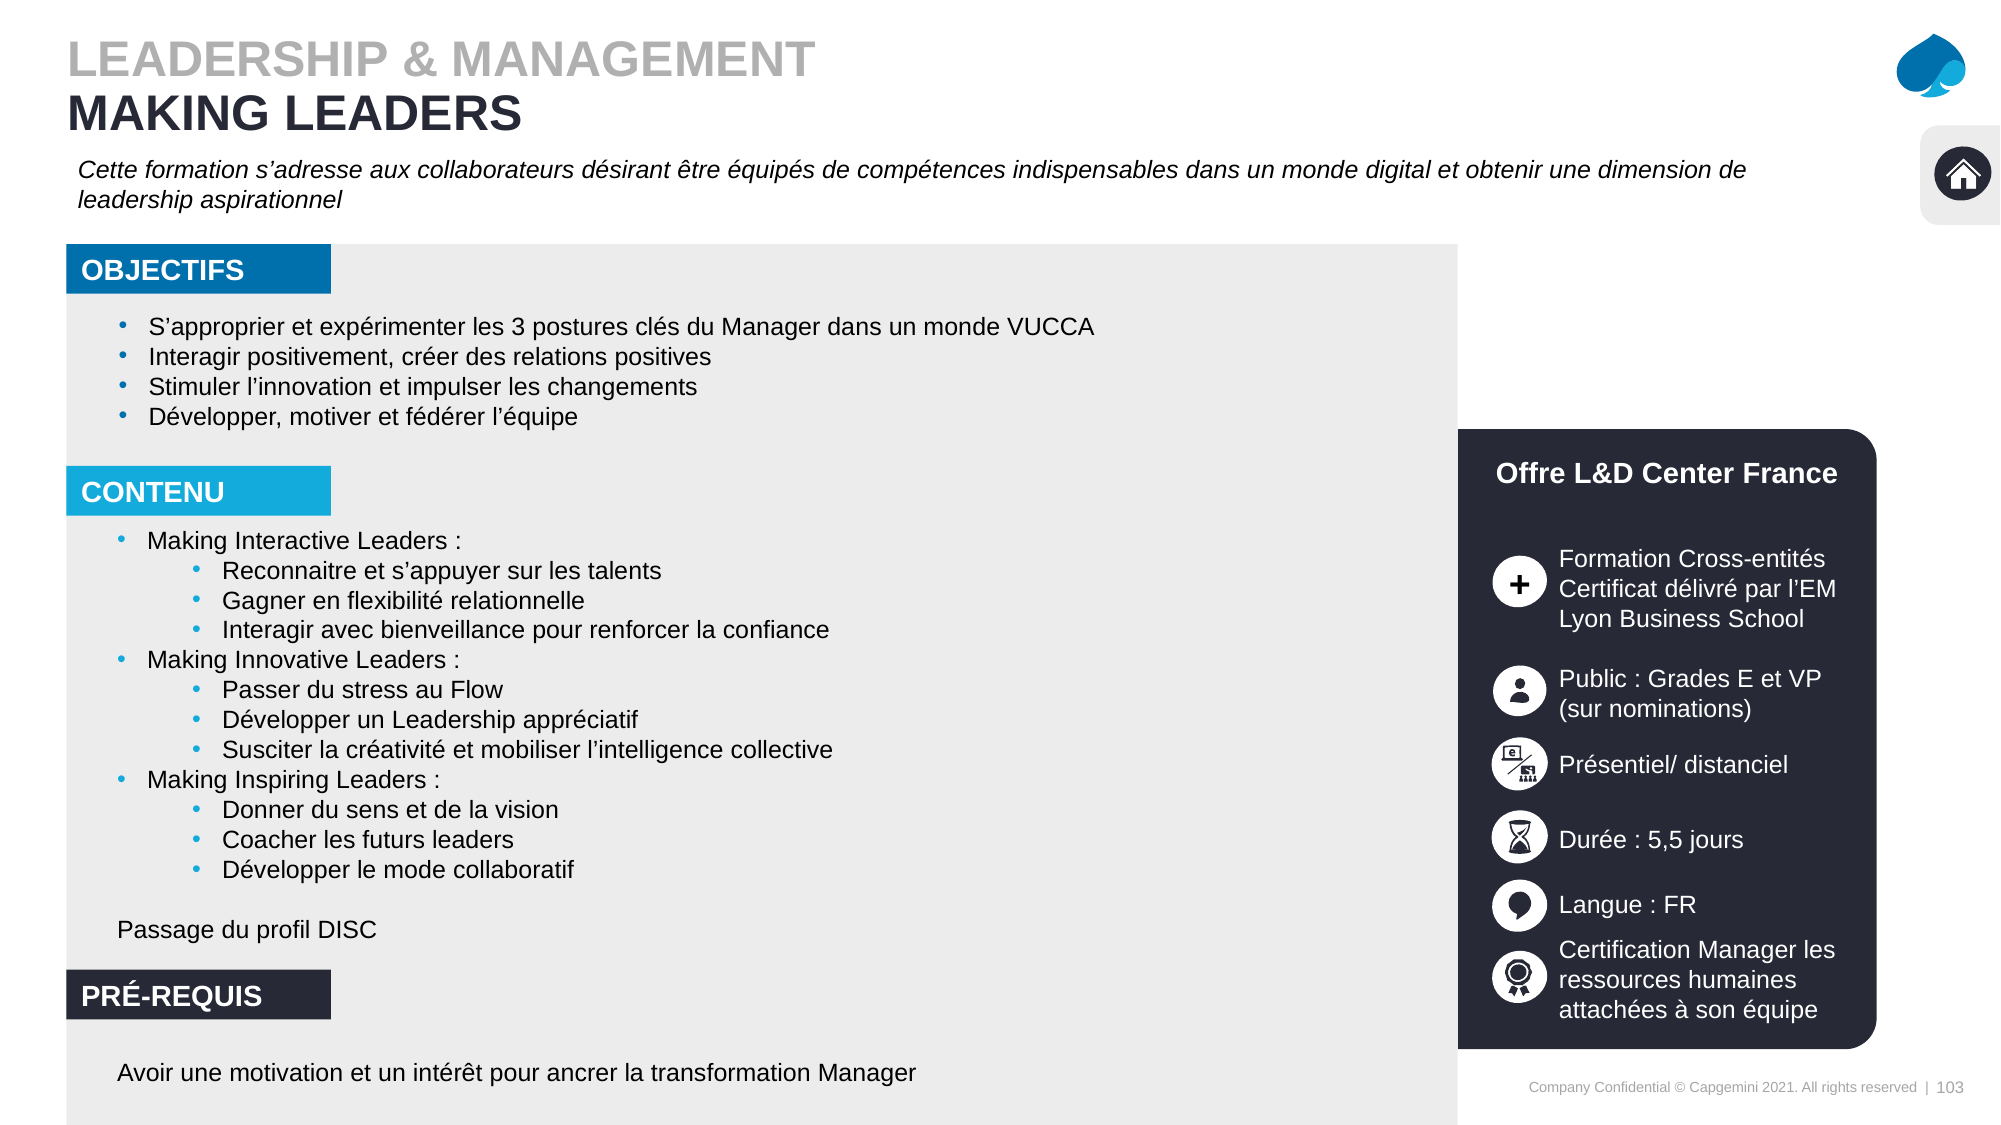

Leadership & management
Making leaders
Cette formation s’adresse aux collaborateurs désirant être équipés de compétences indispensables dans un monde digital et obtenir une dimension de leadership aspirationnel
OBJECTIFS

S’approprier et expérimenter les 3 postures clés du Manager dans un monde VUCCA
Interagir positivement, créer des relations positives
Stimuler l’innovation et impulser les changements
Développer, motiver et fédérer l’équipe
Offre L&D Center France
CONTENU
Making Interactive Leaders :
Reconnaitre et s’appuyer sur les talents
Gagner en flexibilité relationnelle
Interagir avec bienveillance pour renforcer la confiance
Making Innovative Leaders :
Passer du stress au Flow
Développer un Leadership appréciatif
Susciter la créativité et mobiliser l’intelligence collective
Making Inspiring Leaders :
Donner du sens et de la vision
Coacher les futurs leaders
Développer le mode collaboratif

Passage du profil DISC

Formation Cross-entités
Certificat délivré par l’EM Lyon Business School
+

Public : Grades E et VP (sur nominations)

Présentiel/ distanciel

Durée : 5,5 jours

Langue : FR
Certification Manager les ressources humaines attachées à son équipe

PRé-REQUIS
Avoir une motivation et un intérêt pour ancrer la transformation Manager